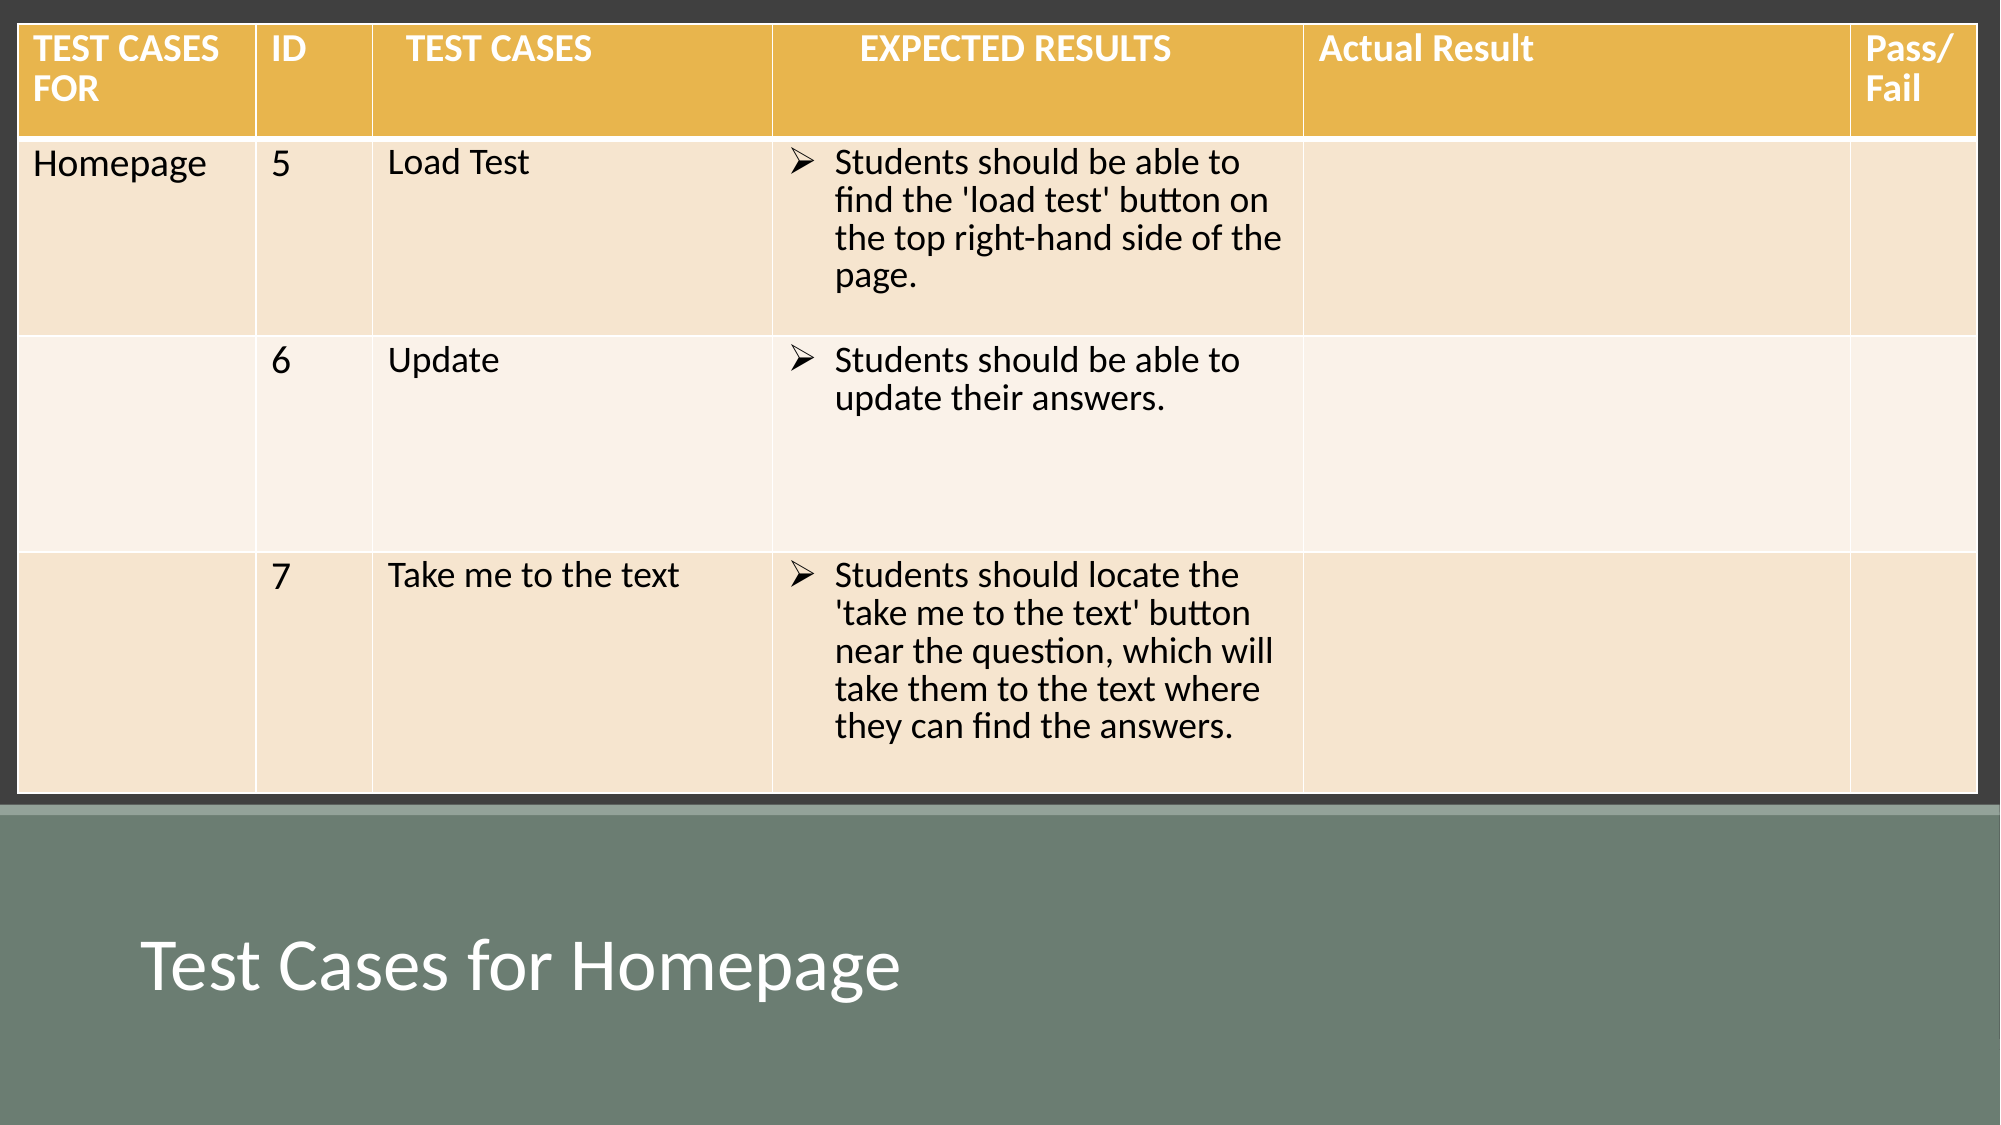

| TEST CASES FOR | ID | TEST CASES | EXPECTED RESULTS | Actual Result | Pass/Fail |
| --- | --- | --- | --- | --- | --- |
| Homepage | 5 | Load Test | Students should be able to find the 'load test' button on the top right-hand side of the page. |  |  |
|  | 6 | Update | Students should be able to update their answers. |  |  |
|  | 7 | Take me to the text | Students should locate the 'take me to the text' button near the question, which will take them to the text where they can find the answers. |  |  |

Test Cases for Homepage